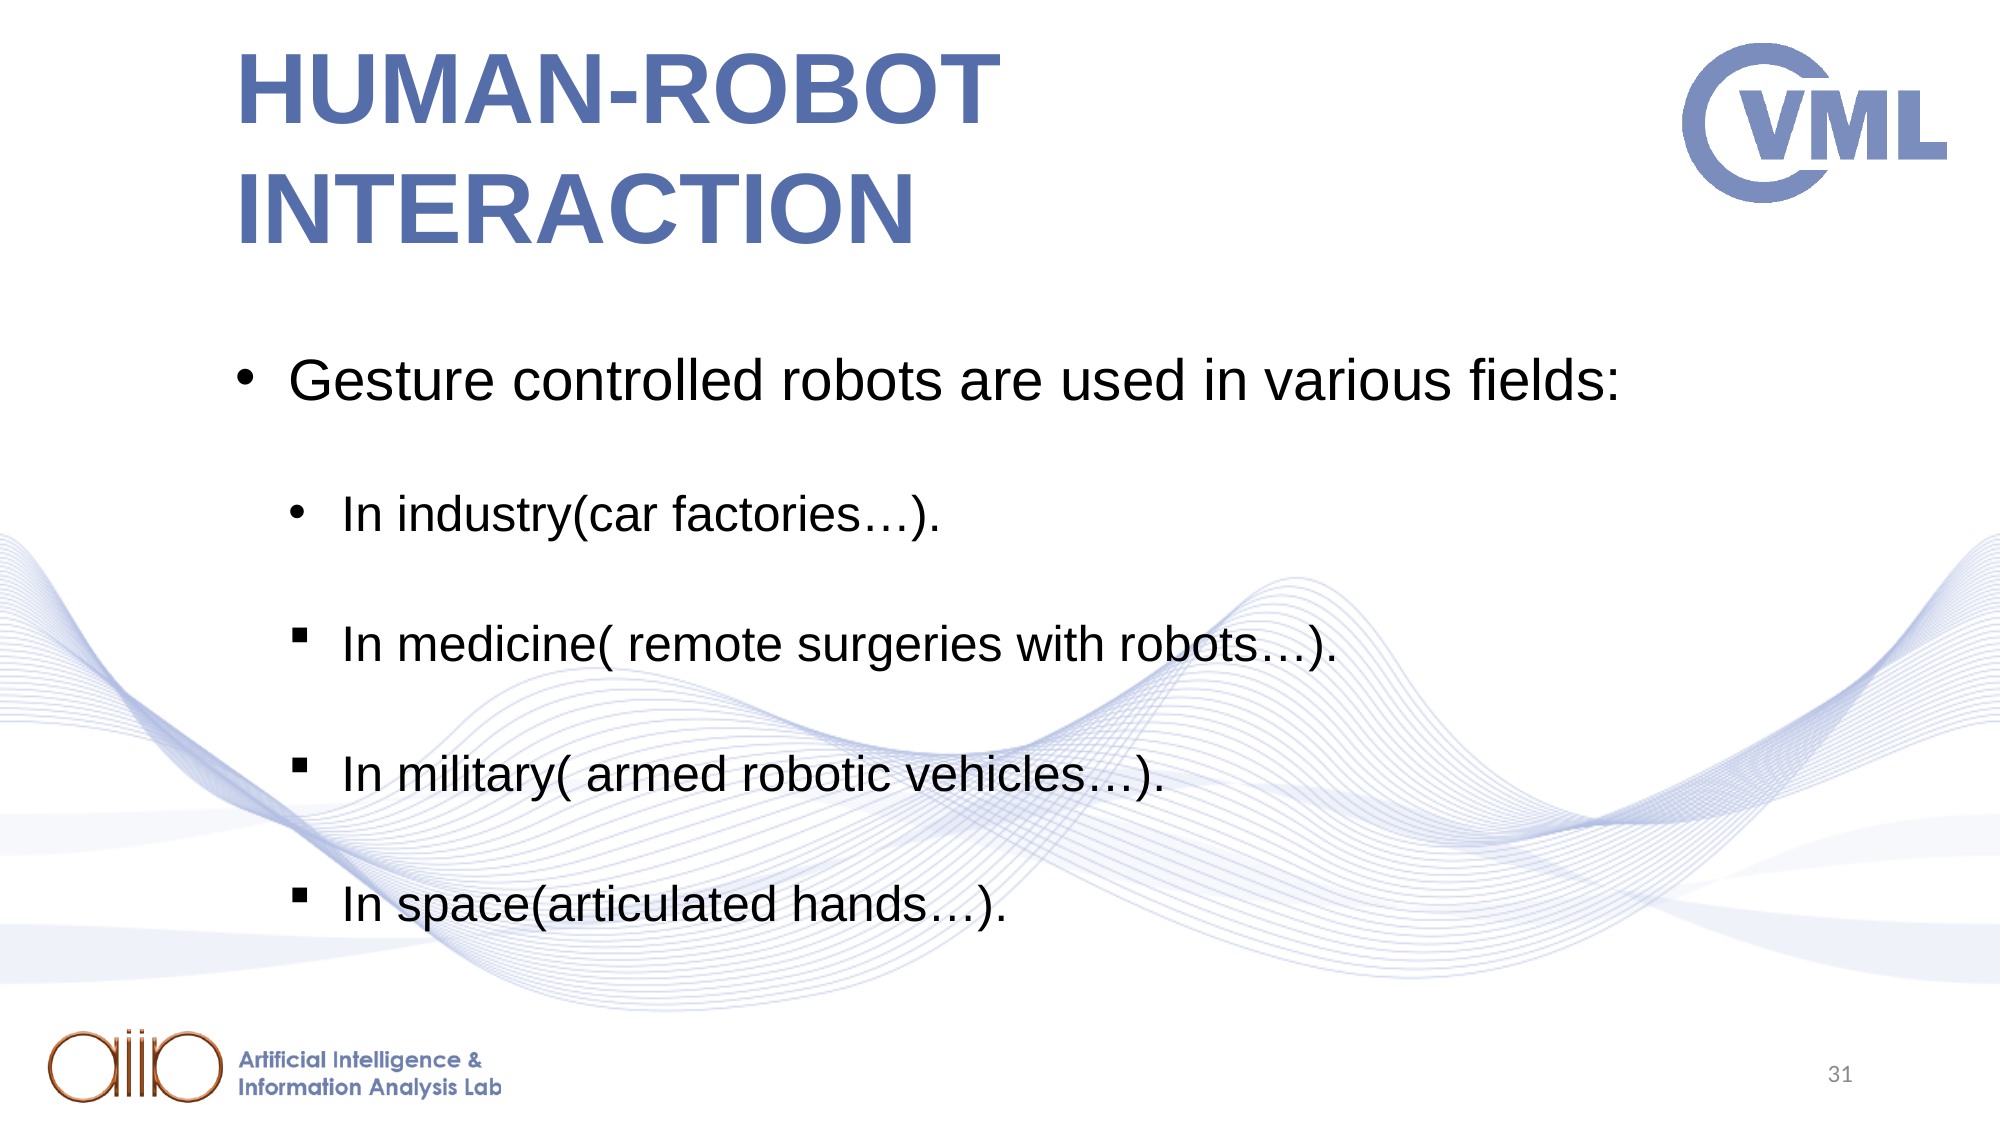

# HUMAN-ROBOT INTERACTION
Gesture controlled robots are used in various fields:
In industry(car factories…).
In medicine( remote surgeries with robots…).
In military( armed robotic vehicles…).
In space(articulated hands…).

31